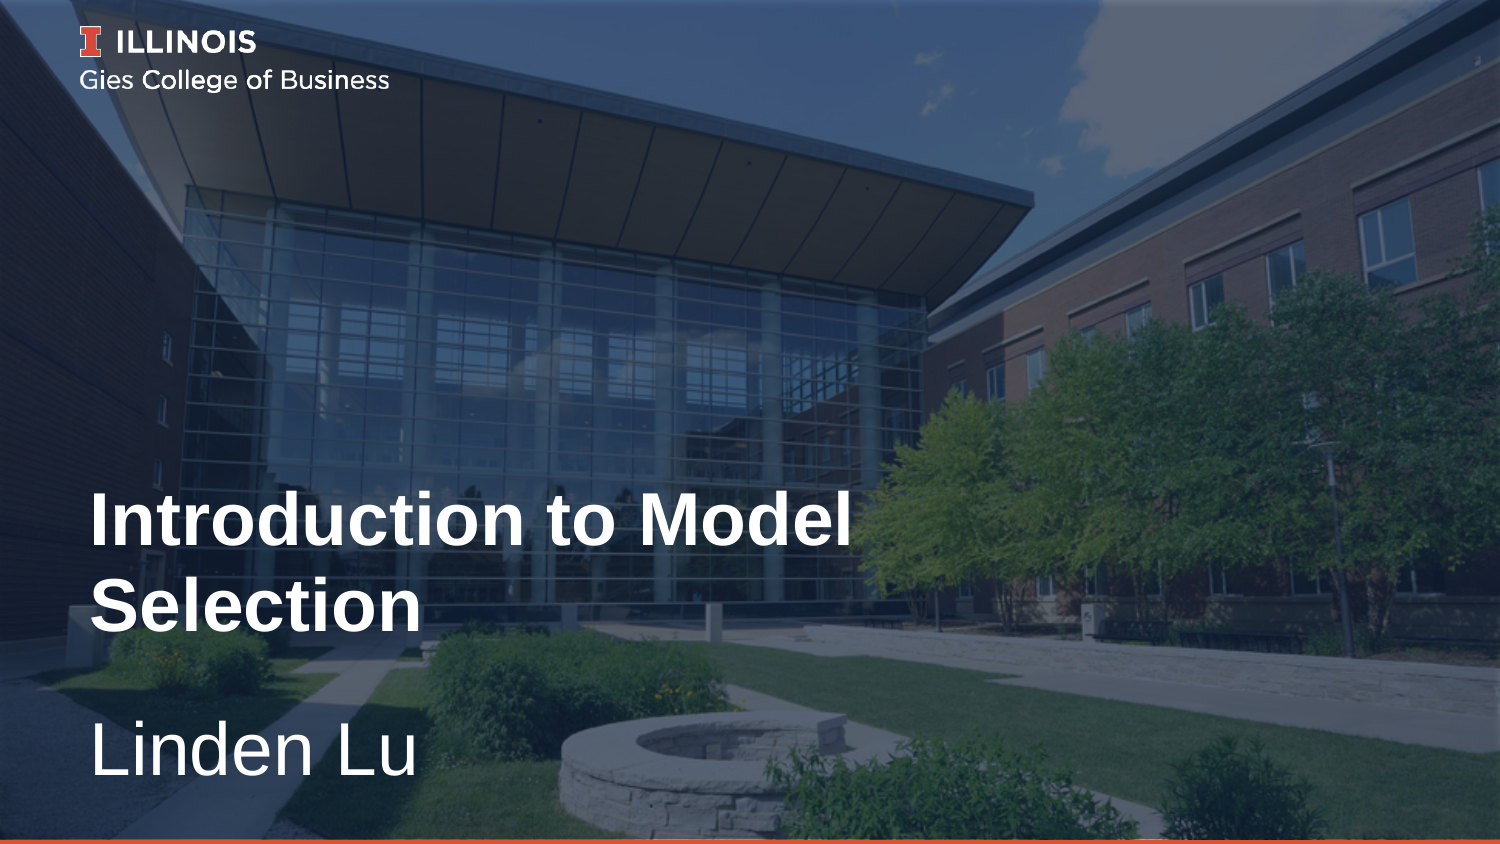

# Introduction to Model   Selection
Linden Lu